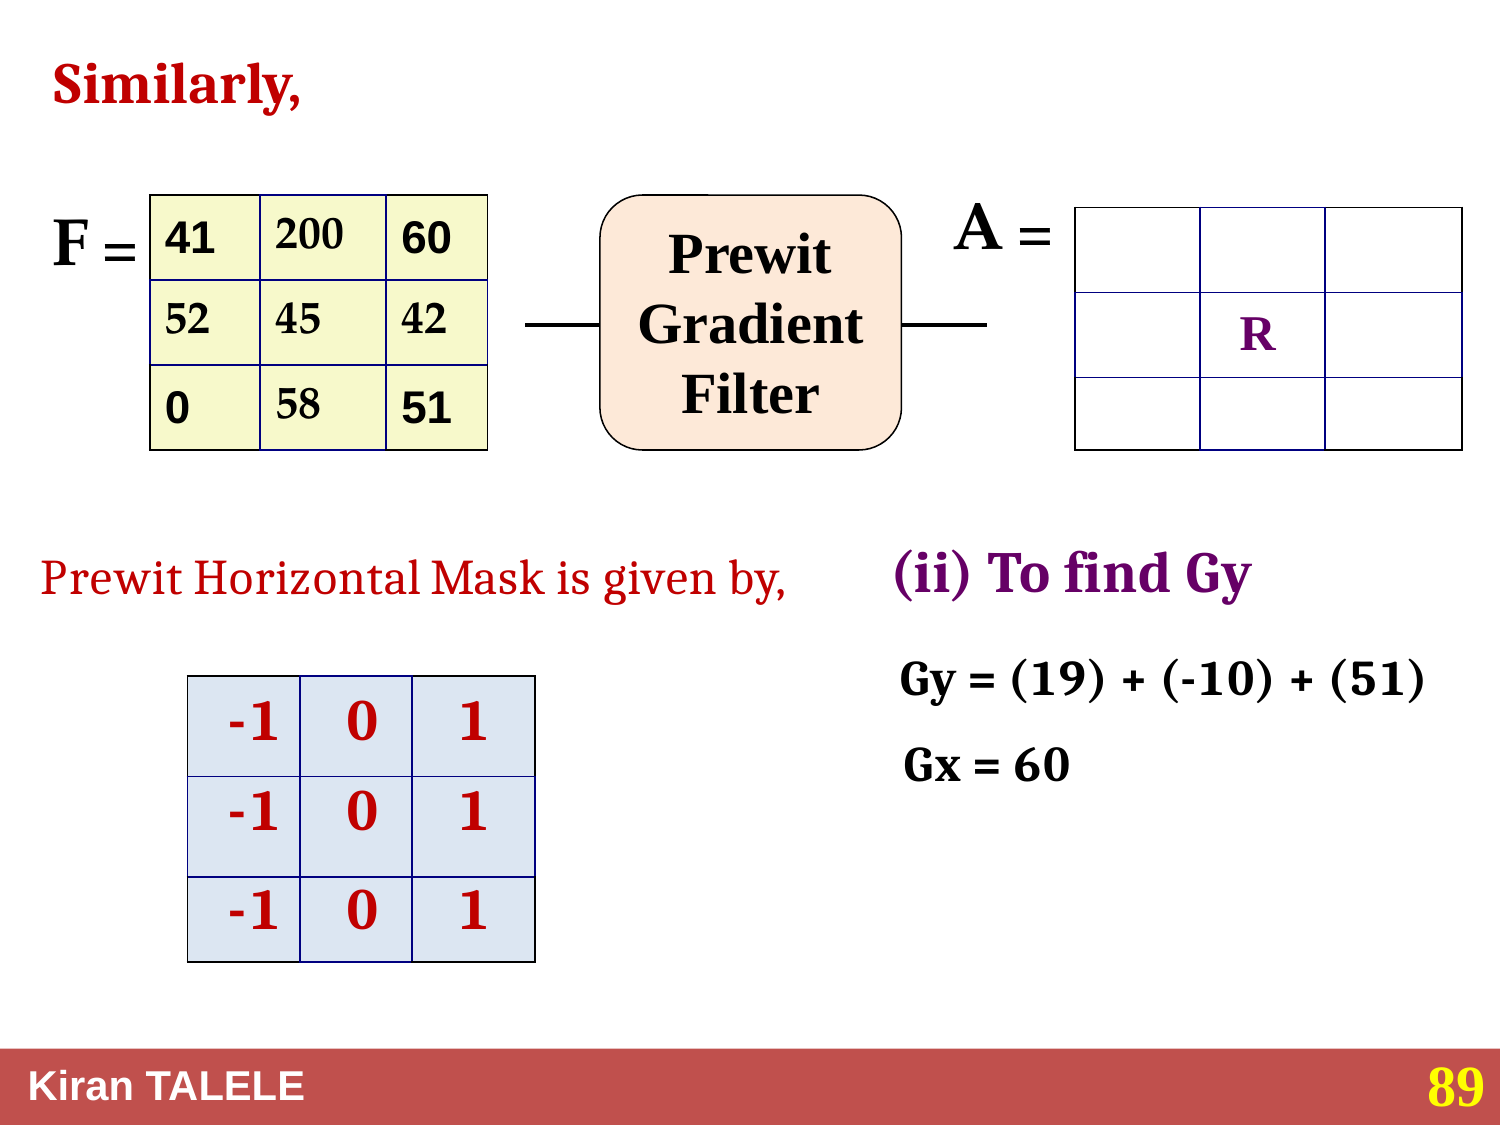

Similarly,
A =
F =
| 41 | 200 | 60 |
| --- | --- | --- |
| 52 | 45 | 42 |
| 0 | 58 | 51 |
Prewit Gradient
Filter
|  |  |  |
| --- | --- | --- |
|  |  |  |
|  |  |  |

R
 (ii) To find Gy
Prewit Horizontal Mask is given by,
Gy = (19) + (-10) + (51)
  -1     0      1
|  |  |  |
| --- | --- | --- |
|  |  |  |
|  |  |  |
Gx = 60
  -1     0      1
  -1     0      1
89

Kiran TALELE